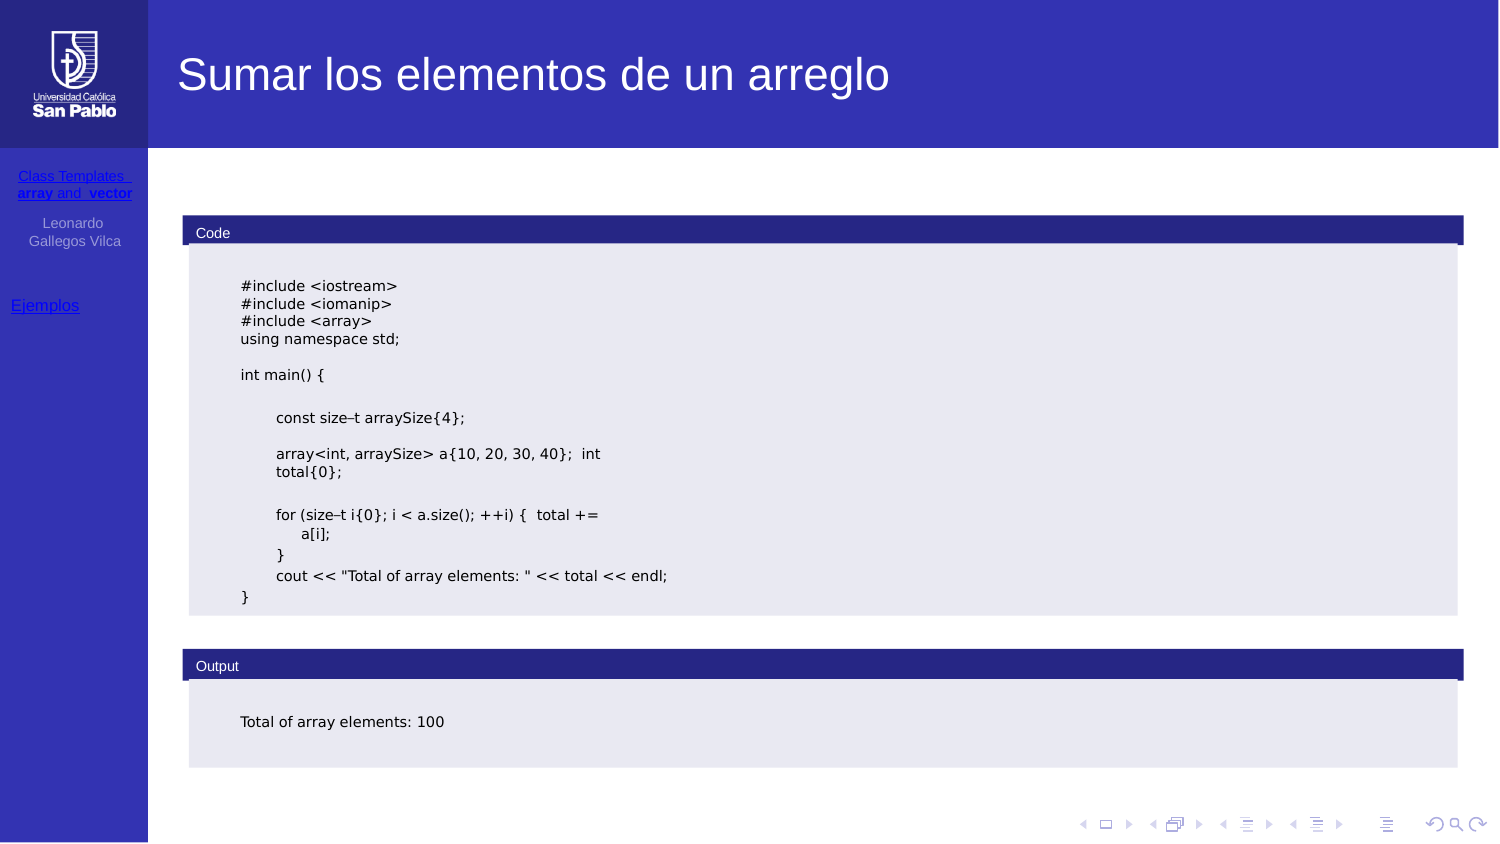

# Sumar los elementos de un arreglo
Class Templates  array and  vector
Leonardo  Gallegos Vilca

Code

#include <iostream>  #include <iomanip>  #include <array>  using namespace std;
Ejemplos
int main() {

const size_t arraySize{4};
array<int, arraySize> a{10, 20, 30, 40};  int total{0};

for (size_t i{0}; i < a.size(); ++i) {  total += a[i];
}
cout << "Total of array elements: " << total << endl;
}

Output

Total of array elements: 100